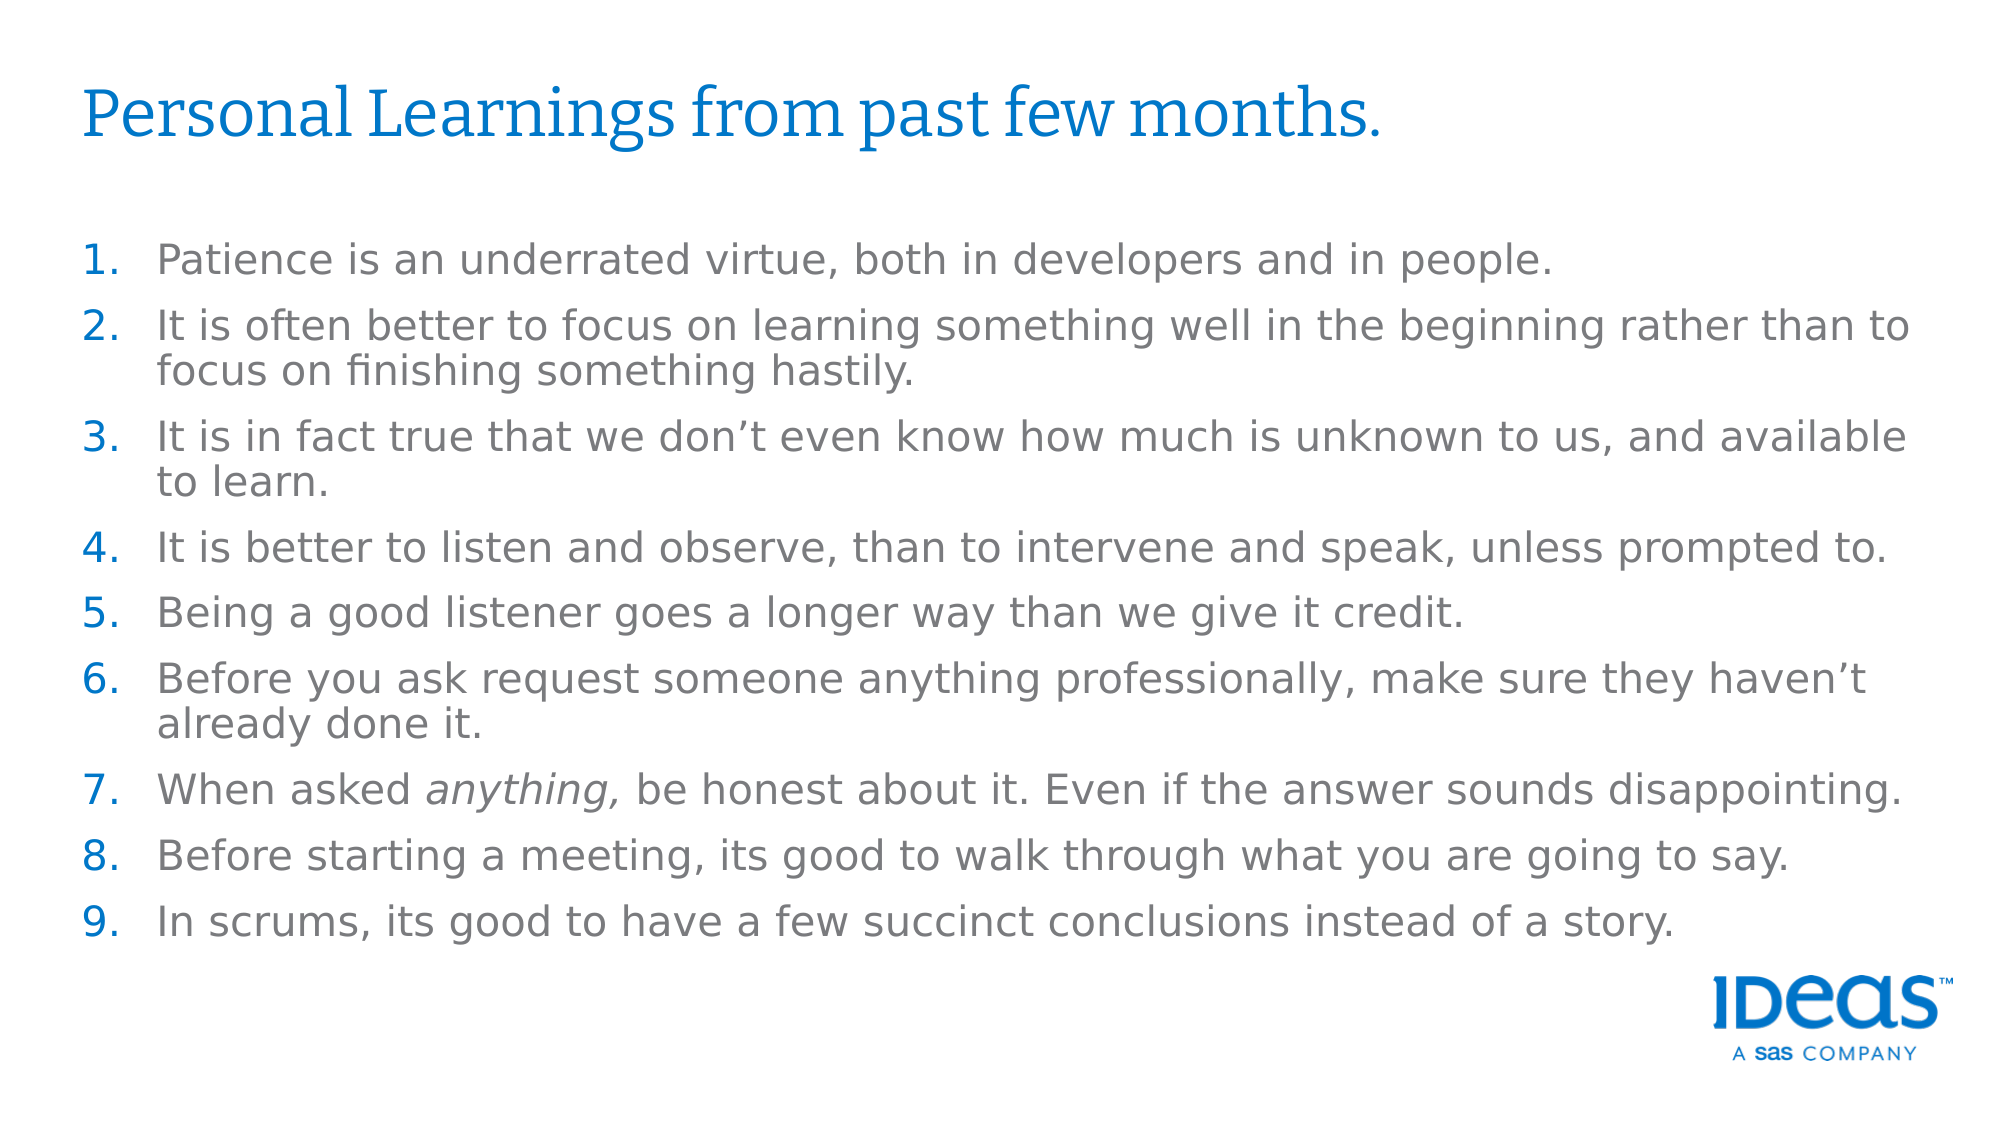

# Personal Learnings from past few months.
Patience is an underrated virtue, both in developers and in people.
It is often better to focus on learning something well in the beginning rather than to focus on finishing something hastily.
It is in fact true that we don’t even know how much is unknown to us, and available to learn.
It is better to listen and observe, than to intervene and speak, unless prompted to.
Being a good listener goes a longer way than we give it credit.
Before you ask request someone anything professionally, make sure they haven’t already done it.
When asked anything, be honest about it. Even if the answer sounds disappointing.
Before starting a meeting, its good to walk through what you are going to say.
In scrums, its good to have a few succinct conclusions instead of a story.